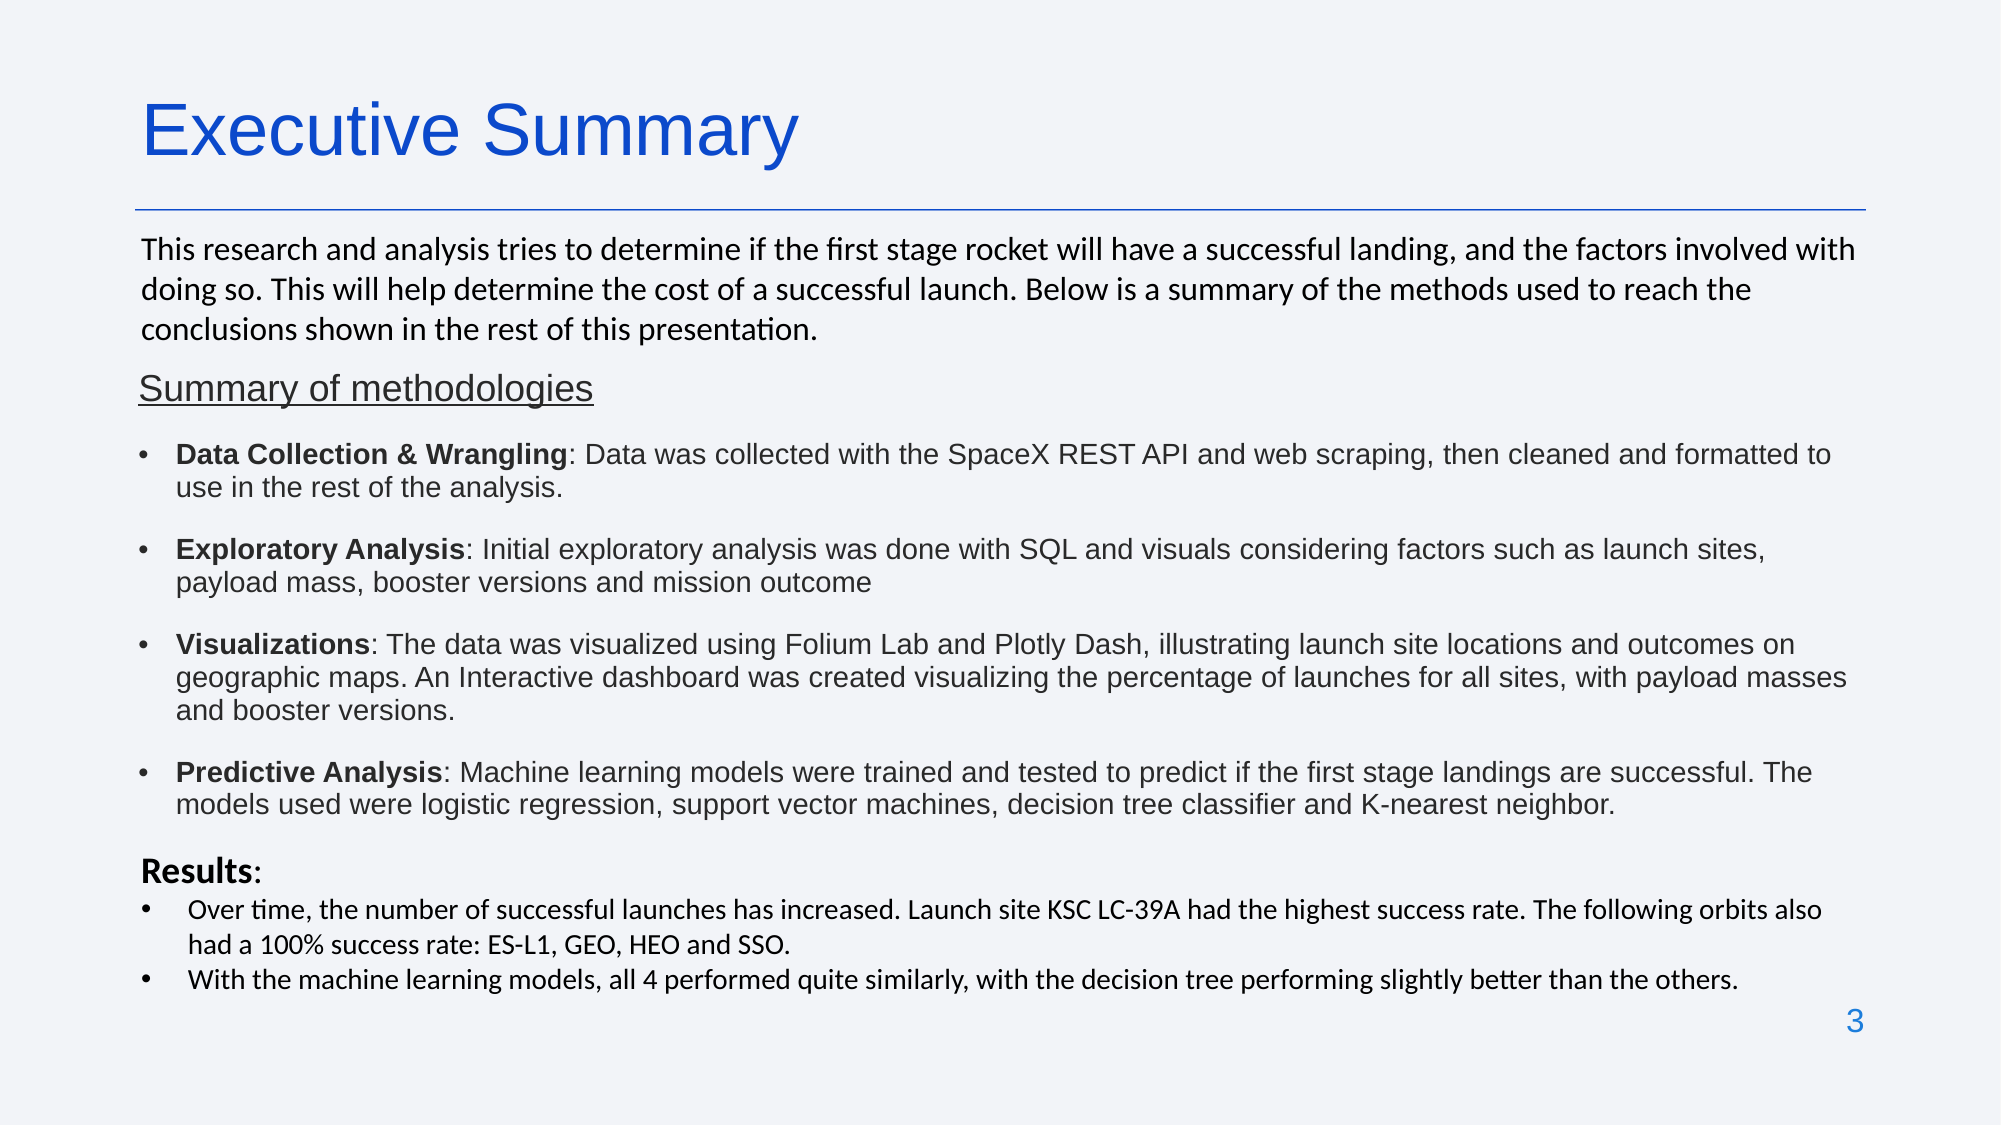

Executive Summary
This research and analysis tries to determine if the first stage rocket will have a successful landing, and the factors involved with doing so. This will help determine the cost of a successful launch. Below is a summary of the methods used to reach the conclusions shown in the rest of this presentation.
Summary of methodologies
Data Collection & Wrangling: Data was collected with the SpaceX REST API and web scraping, then cleaned and formatted to use in the rest of the analysis.
Exploratory Analysis: Initial exploratory analysis was done with SQL and visuals considering factors such as launch sites, payload mass, booster versions and mission outcome
Visualizations: The data was visualized using Folium Lab and Plotly Dash, illustrating launch site locations and outcomes on geographic maps. An Interactive dashboard was created visualizing the percentage of launches for all sites, with payload masses and booster versions.
Predictive Analysis: Machine learning models were trained and tested to predict if the first stage landings are successful. The models used were logistic regression, support vector machines, decision tree classifier and K-nearest neighbor.

Results:
Over time, the number of successful launches has increased. Launch site KSC LC-39A had the highest success rate. The following orbits also had a 100% success rate: ES-L1, GEO, HEO and SSO.
With the machine learning models, all 4 performed quite similarly, with the decision tree performing slightly better than the others.
3